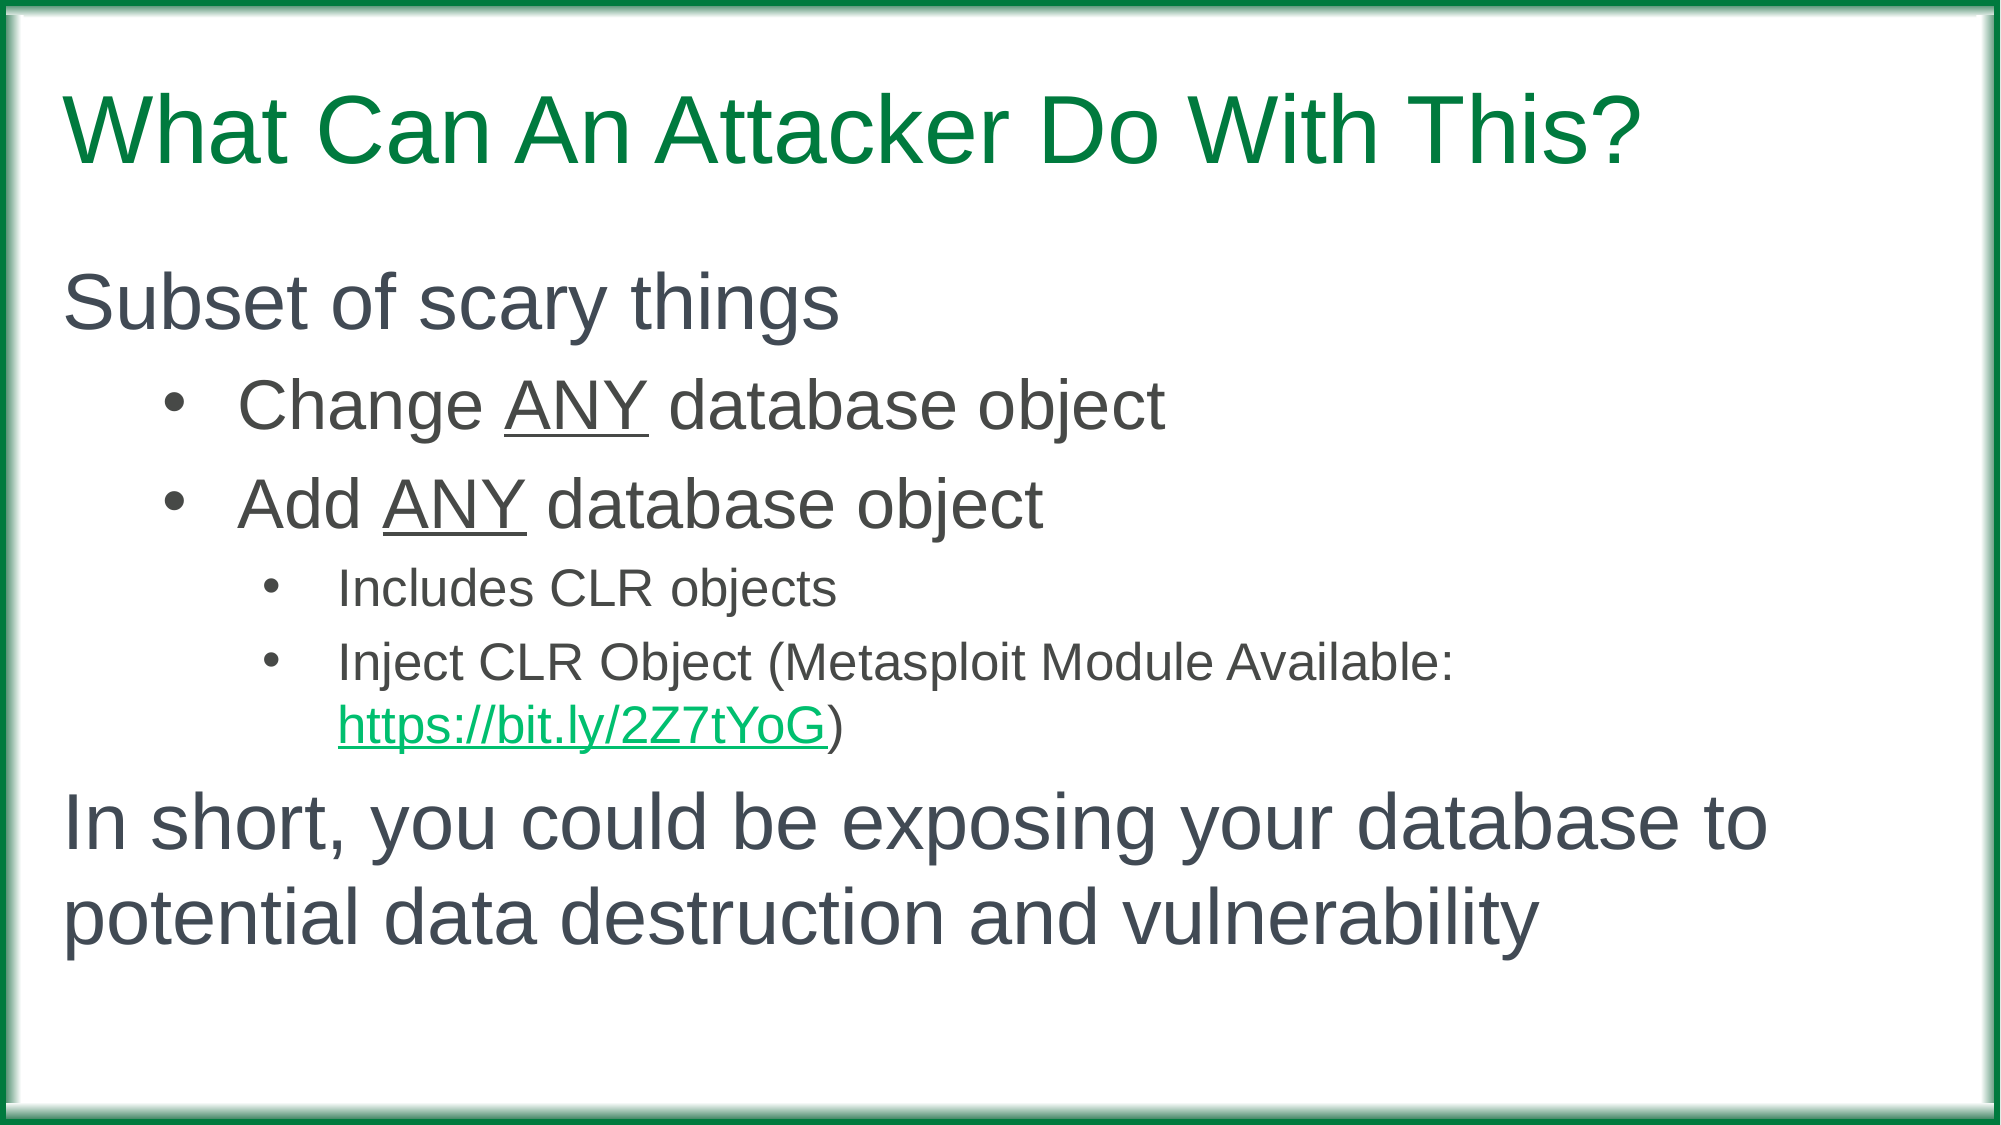

# What Can An Attacker Do With This?
Subset of scary things
Change ANY database object
Add ANY database object
Includes CLR objects
Inject CLR Object (Metasploit Module Available: https://bit.ly/2Z7tYoG)
In short, you could be exposing your database to potential data destruction and vulnerability